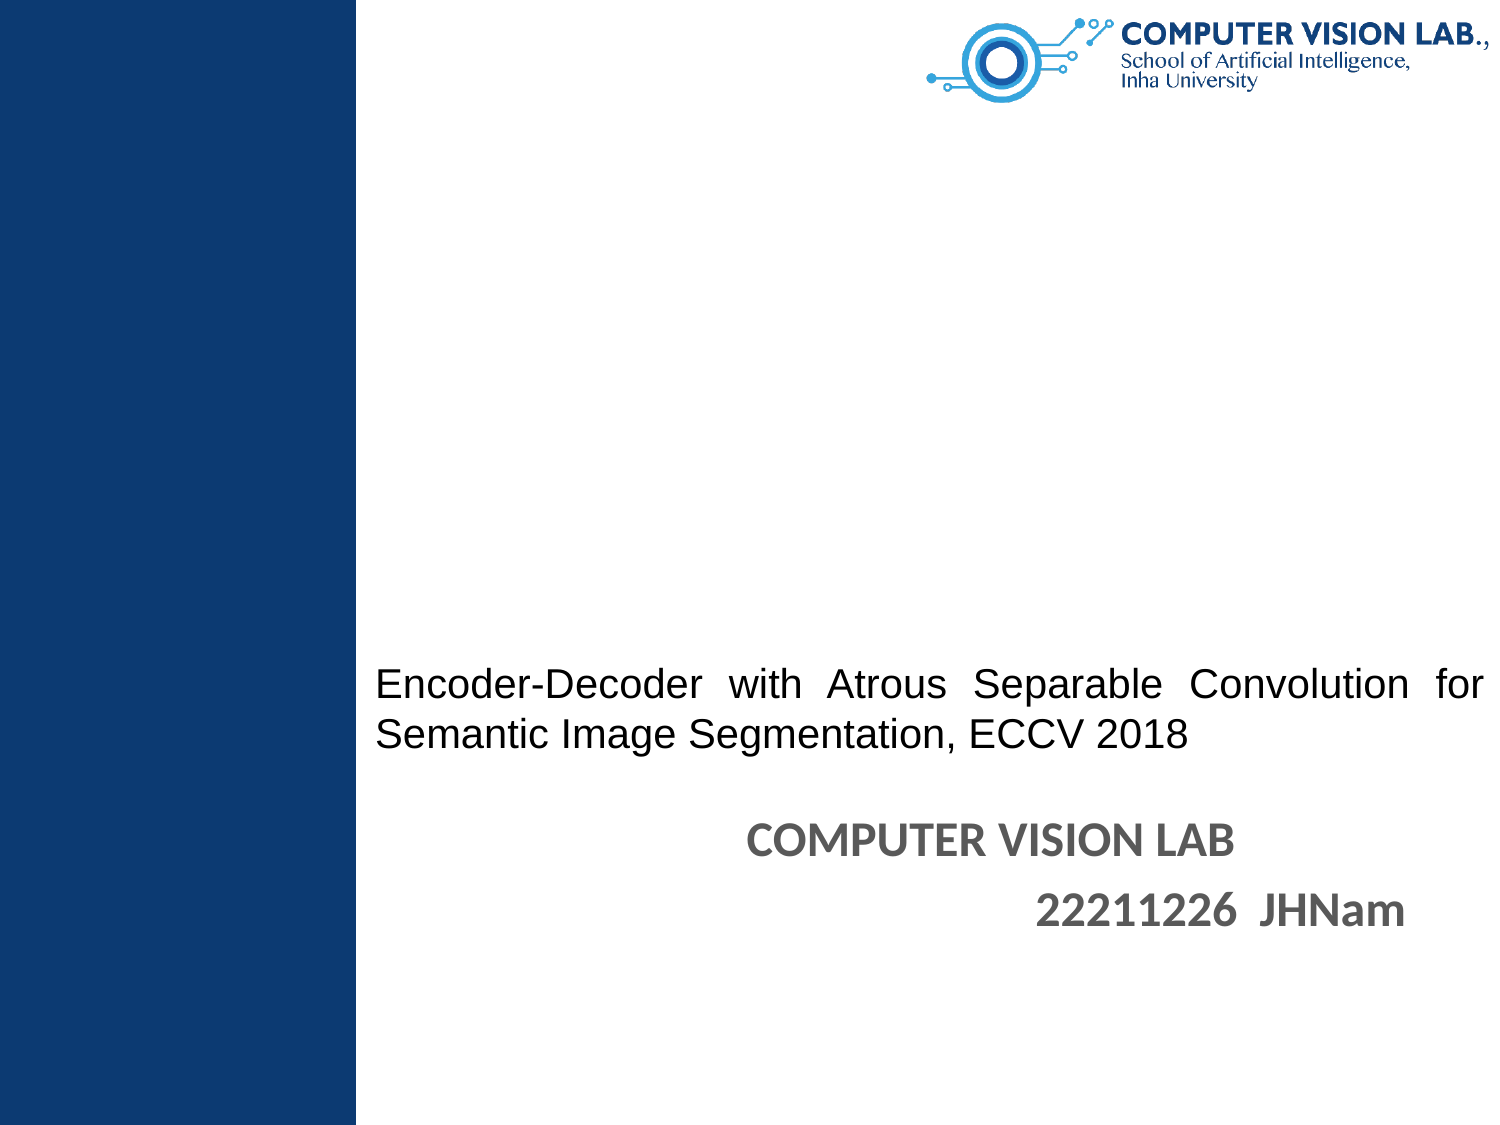

# Encoder-Decoder with Atrous Separable Convolution for Semantic Image Segmentation, ECCV 2018

 COMPUTER VISION LAB
		22211226  JHNam